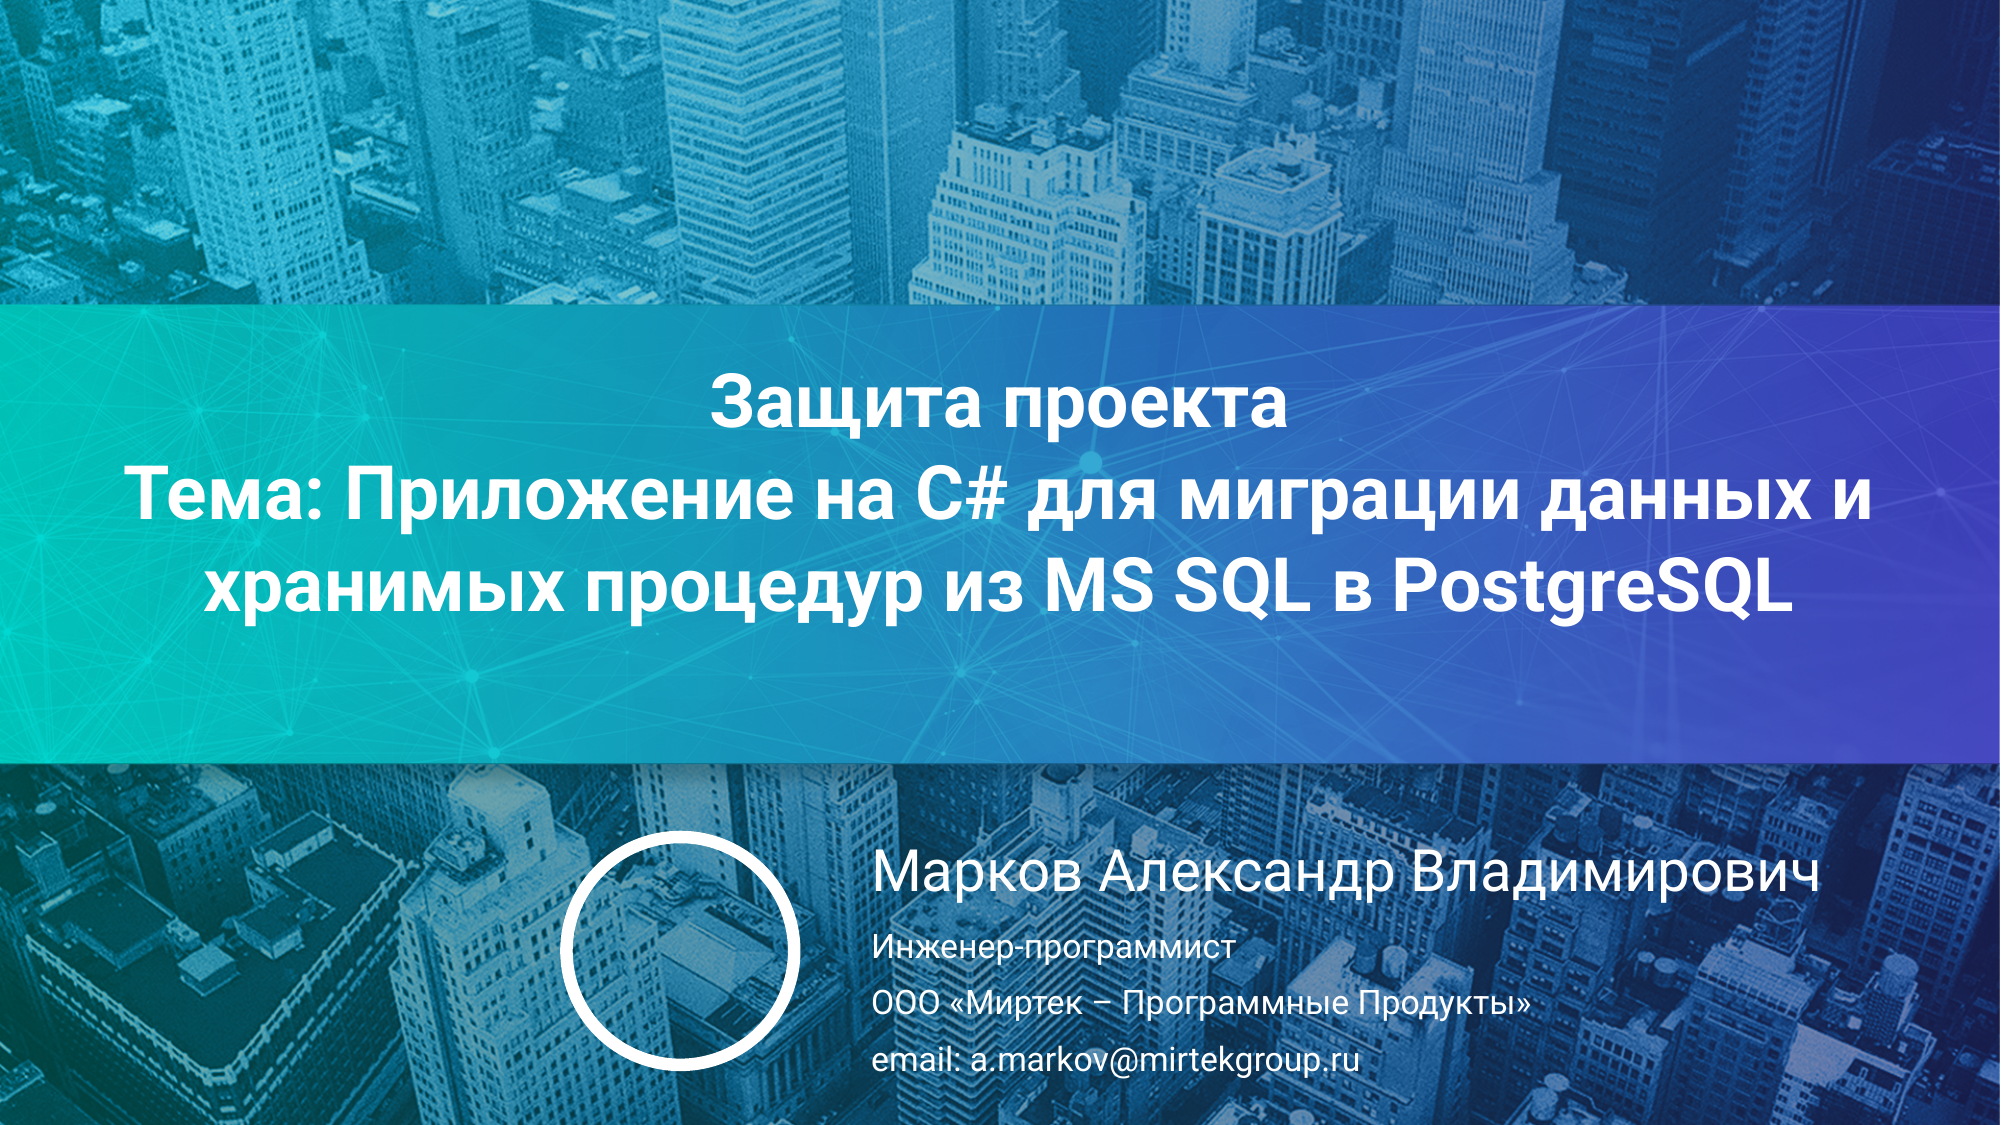

# Защита проекта
Тема: Приложение на C# для миграции данных и хранимых процедур из MS SQL в PostgreSQL

Марков Александр Владимирович
Инженер-программист
ООО «Миртек – Программные Продукты»
email: a.markov@mirtekgroup.ru